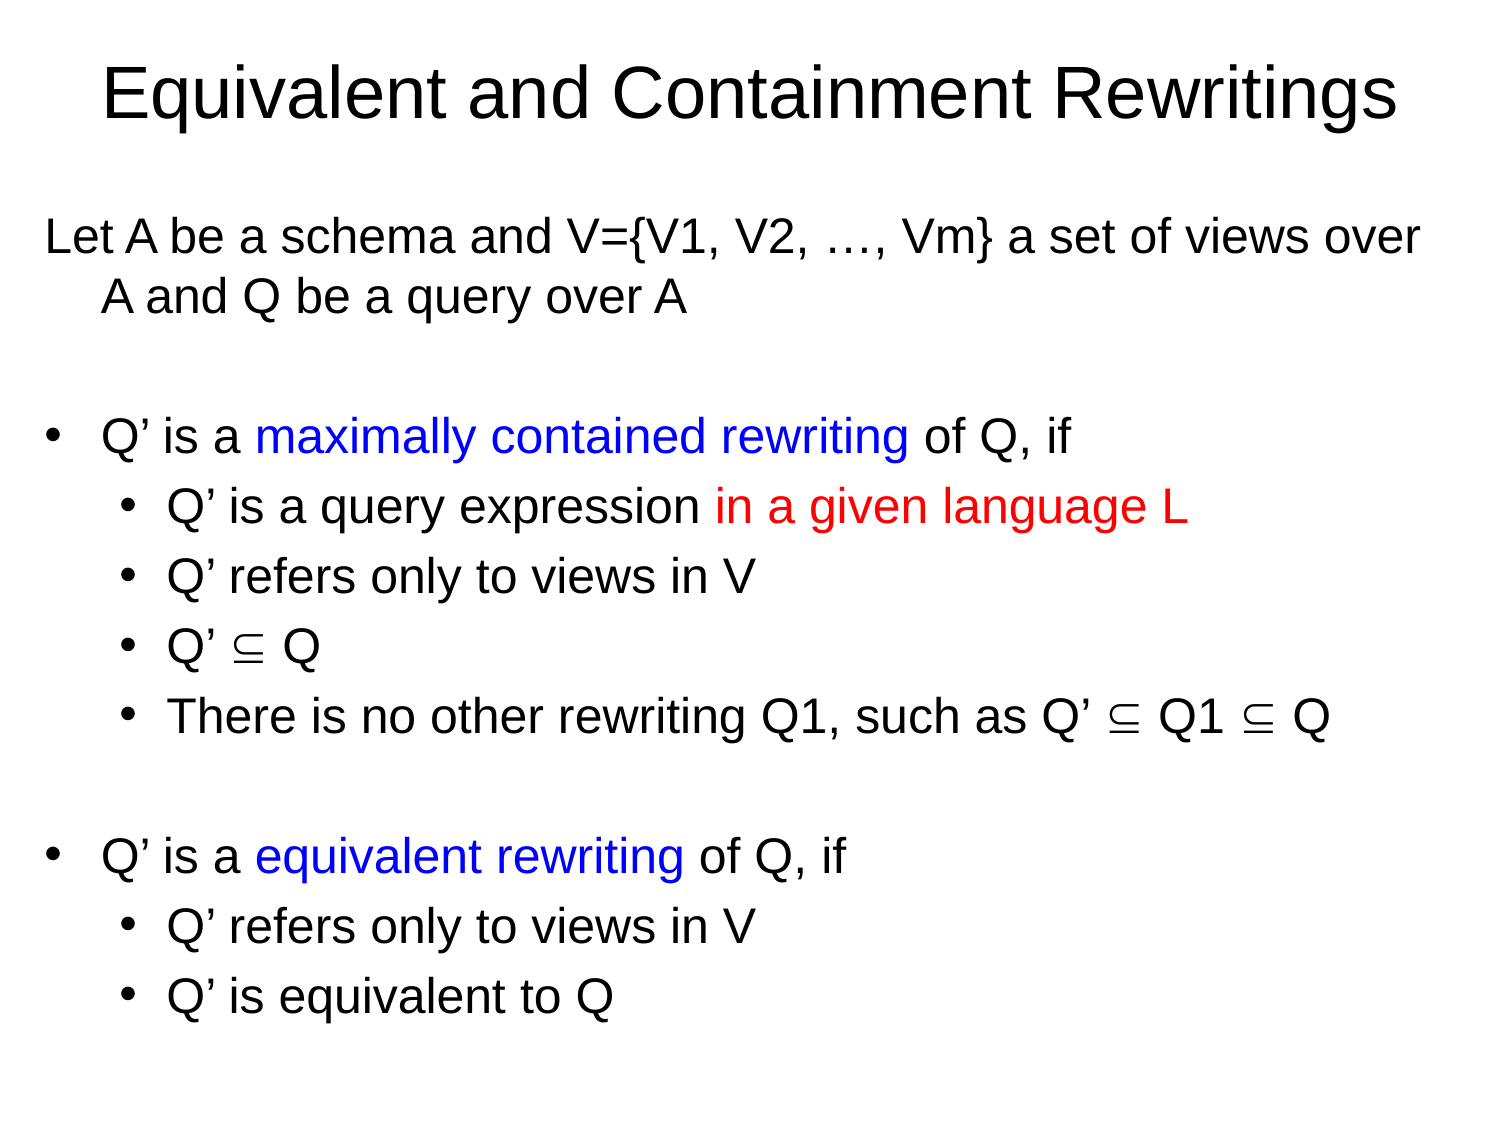

# Equivalent and Containment Rewritings
Let A be a schema and V={V1, V2, …, Vm} a set of views over A and Q be a query over A

Q’ is a maximally contained rewriting of Q, if
Q’ is a query expression in a given language L
Q’ refers only to views in V
Q’ ⊆ Q
There is no other rewriting Q1, such as Q’ ⊆ Q1 ⊆ Q

Q’ is a equivalent rewriting of Q, if
Q’ refers only to views in V
Q’ is equivalent to Q